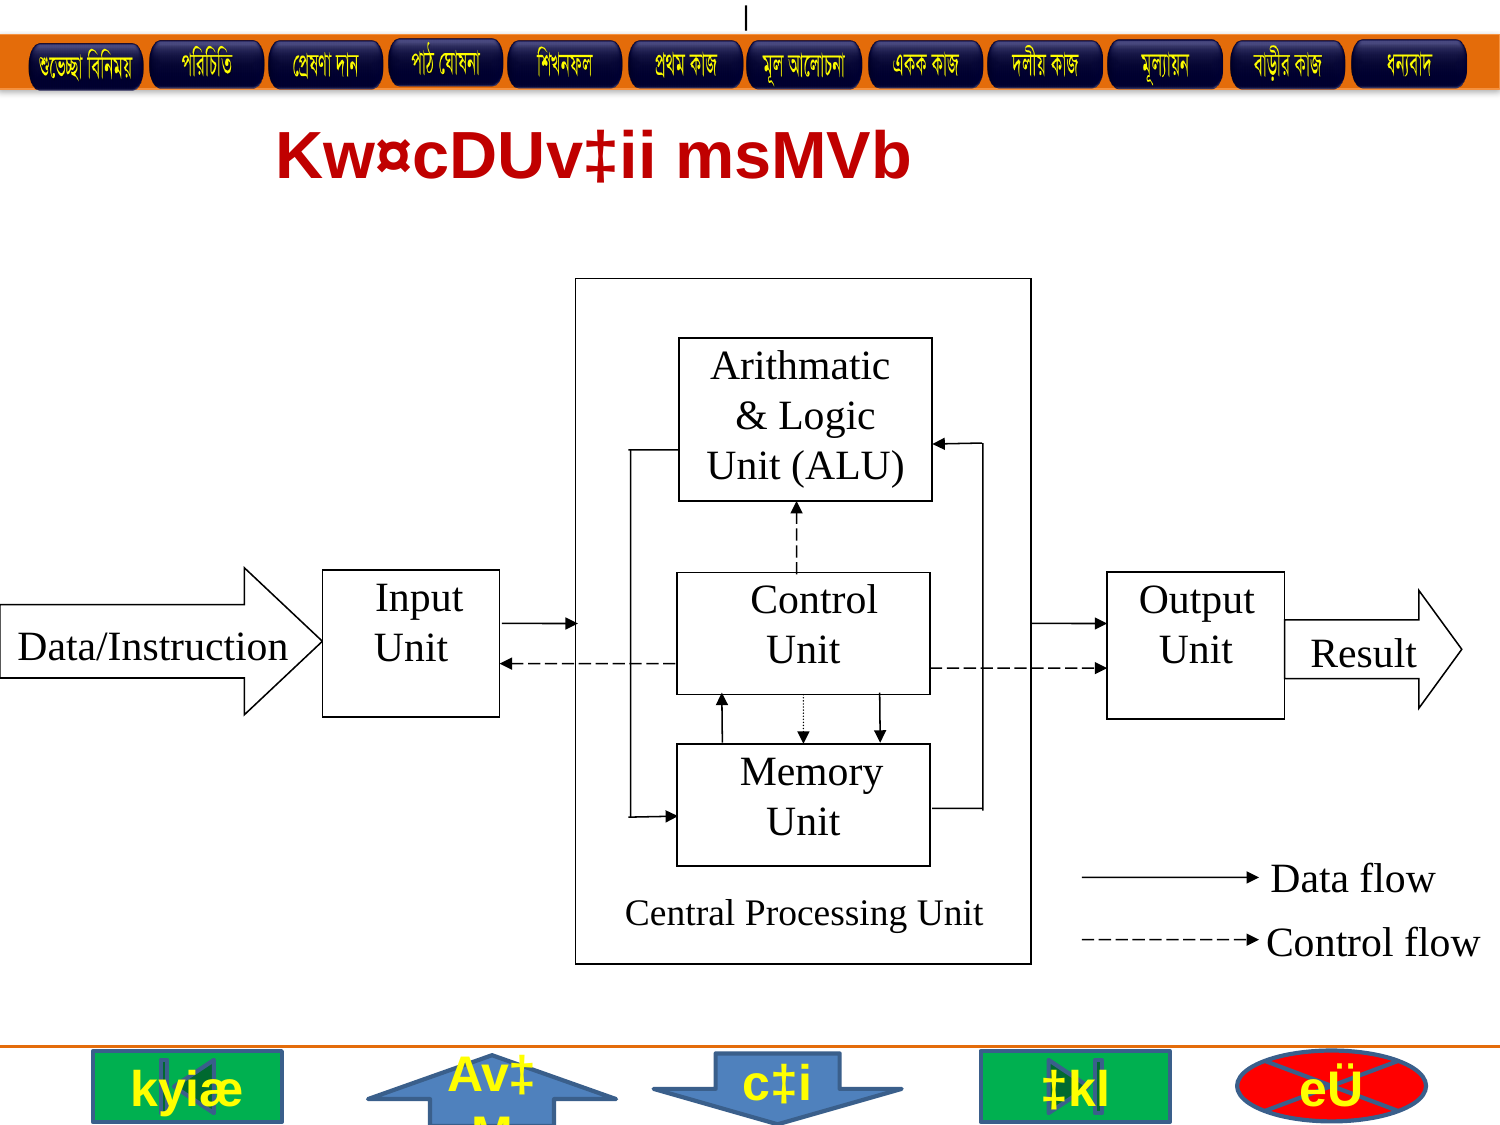

|

Kw¤cDUv‡ii msMVb

Arithmatic
& Logic
Unit (ALU)

     Input
Unit
       Control
Unit
   Output
Unit

Data/Instruction

Result

      Memory
Unit

Data flow

Central Processing Unit
Control flow